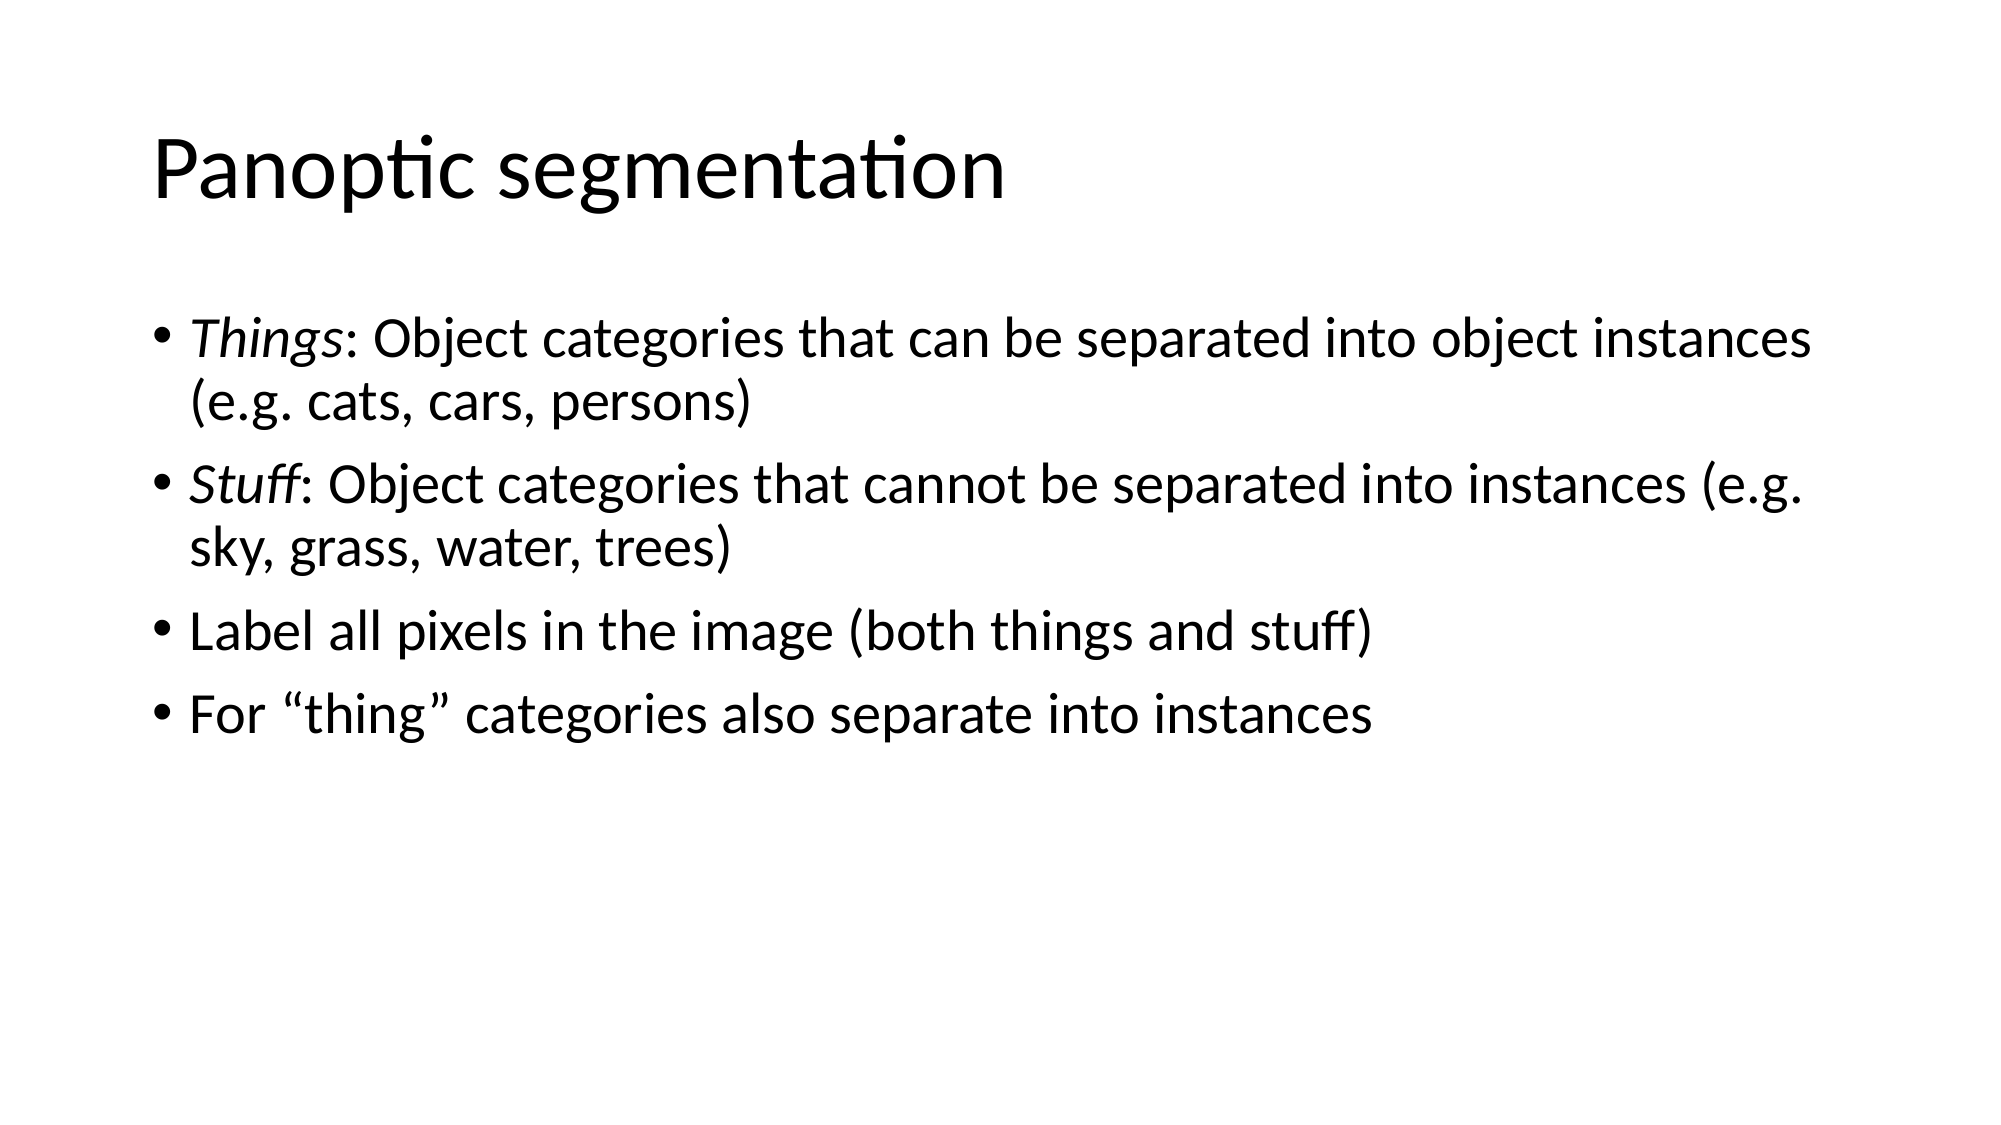

# Panoptic segmentation
Things: Object categories that can be separated into object instances (e.g. cats, cars, persons)
Stuff: Object categories that cannot be separated into instances (e.g. sky, grass, water, trees)
Label all pixels in the image (both things and stuff)
For “thing” categories also separate into instances